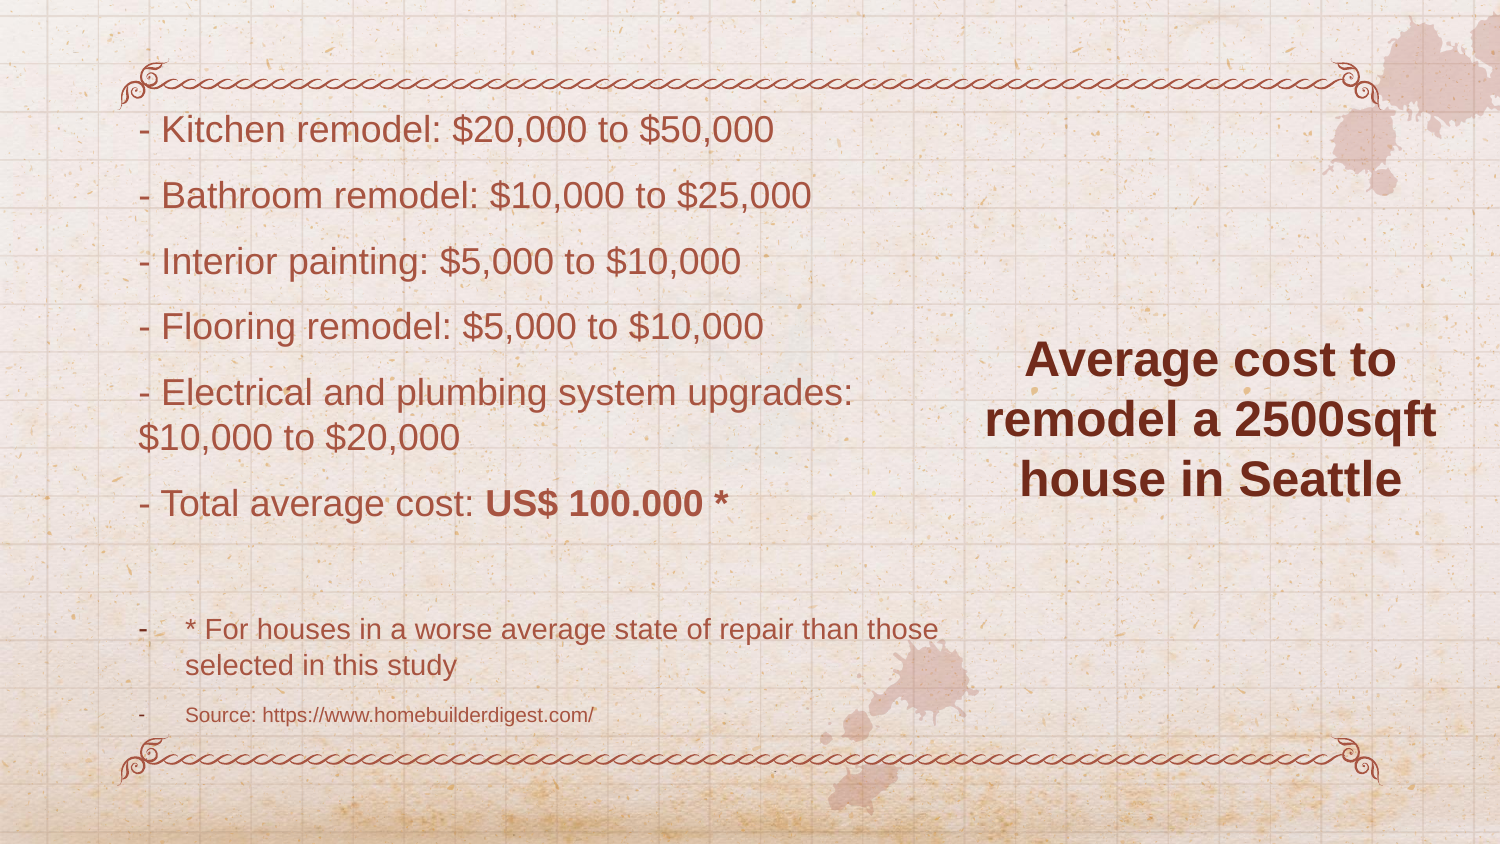

- Kitchen remodel: $20,000 to $50,000
- Bathroom remodel: $10,000 to $25,000
- Interior painting: $5,000 to $10,000
- Flooring remodel: $5,000 to $10,000
- Electrical and plumbing system upgrades:  $10,000 to $20,000
- Total average cost: US$ 100.000 *

* For houses in a worse average state of repair than those selected in this study
Source: https://www.homebuilderdigest.com/

# Average cost to remodel a 2500sqft house in Seattle